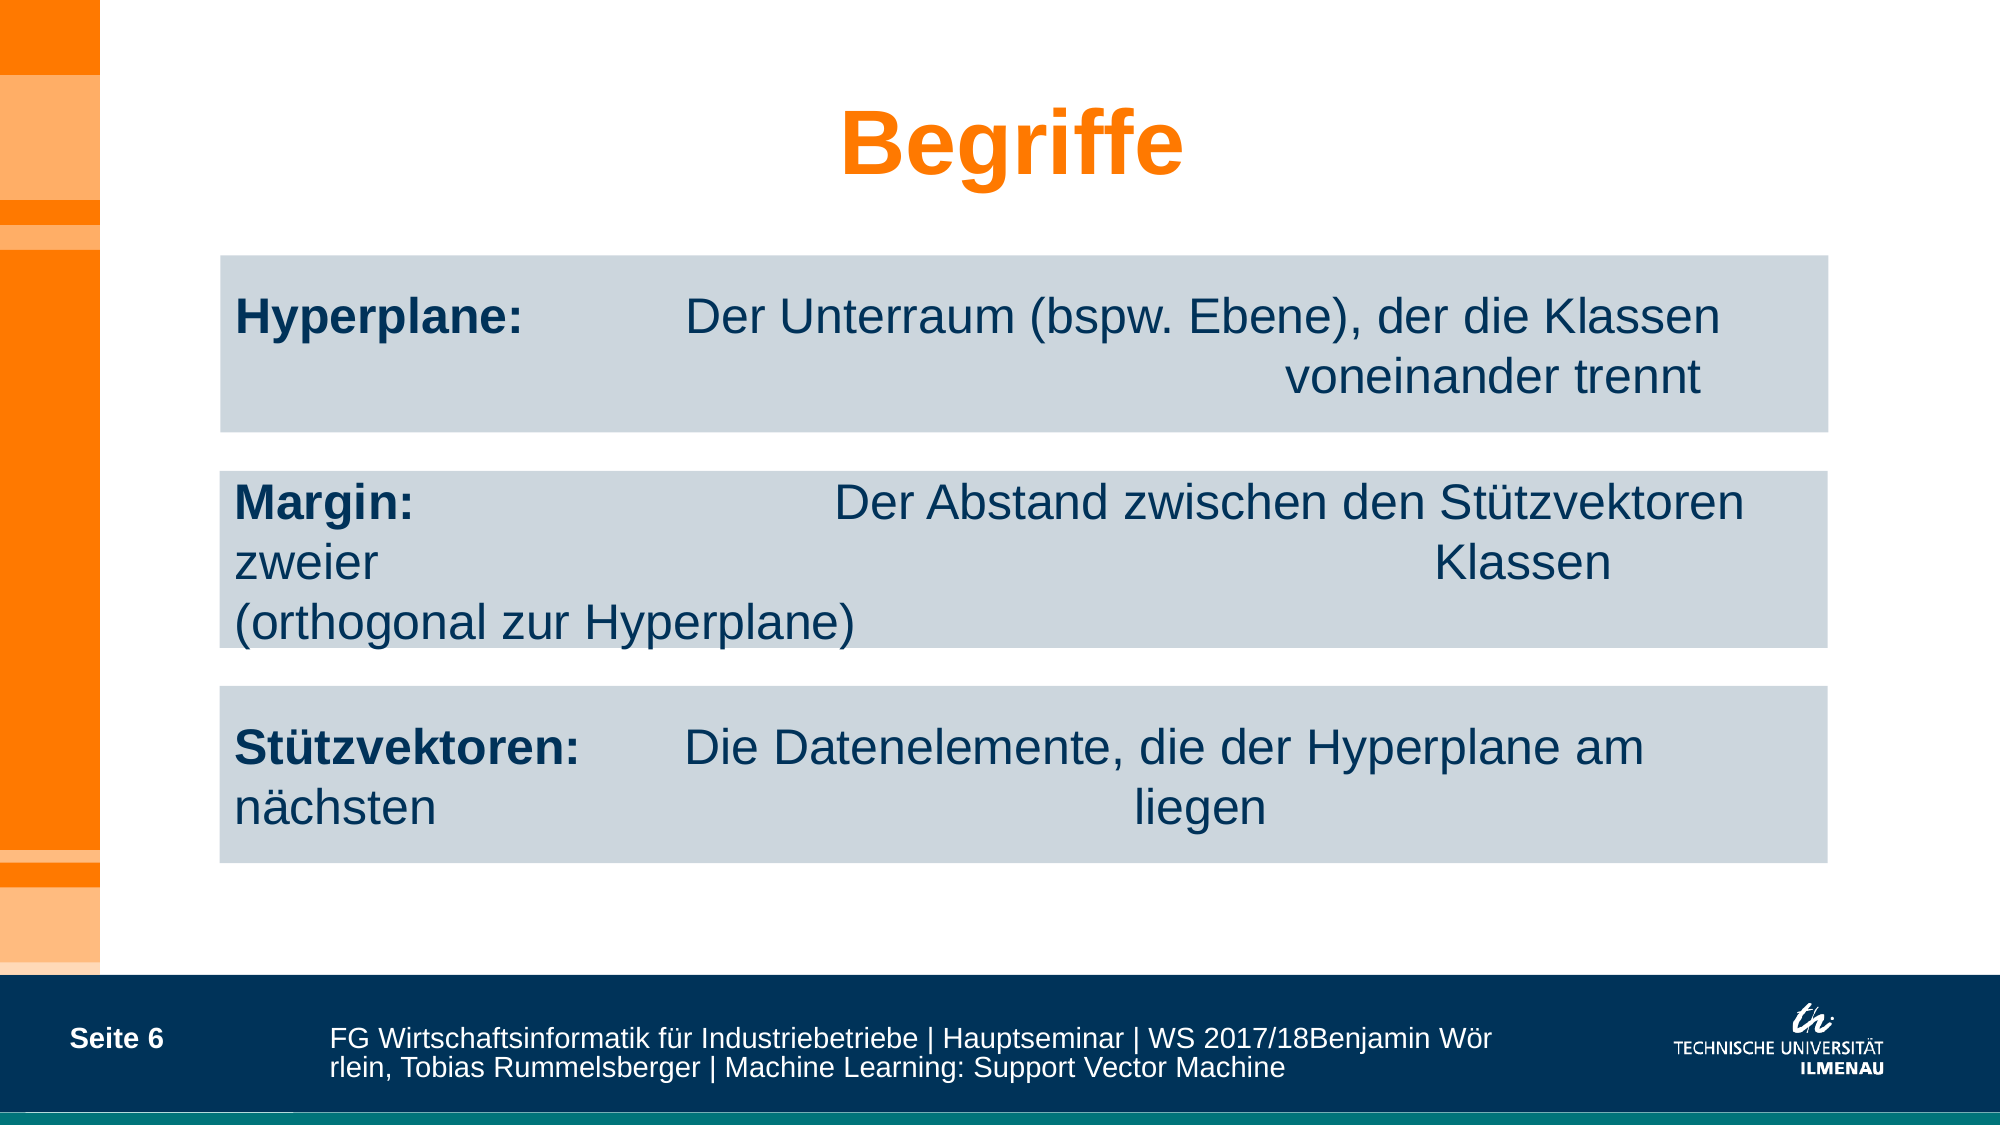

# Begriffe
Hyperplane: 	Der Unterraum (bspw. Ebene), der die Klassen 							voneinander trennt
Margin:			Der Abstand zwischen den Stützvektoren zweier 							Klassen (orthogonal zur Hyperplane)
Stützvektoren:	Die Datenelemente, die der Hyperplane am nächsten 					liegen
Seite 6
FG Wirtschaftsinformatik für Industriebetriebe | Hauptseminar | WS 2017/18
Benjamin Wörrlein, Tobias Rummelsberger | Machine Learning: Support Vector Machine